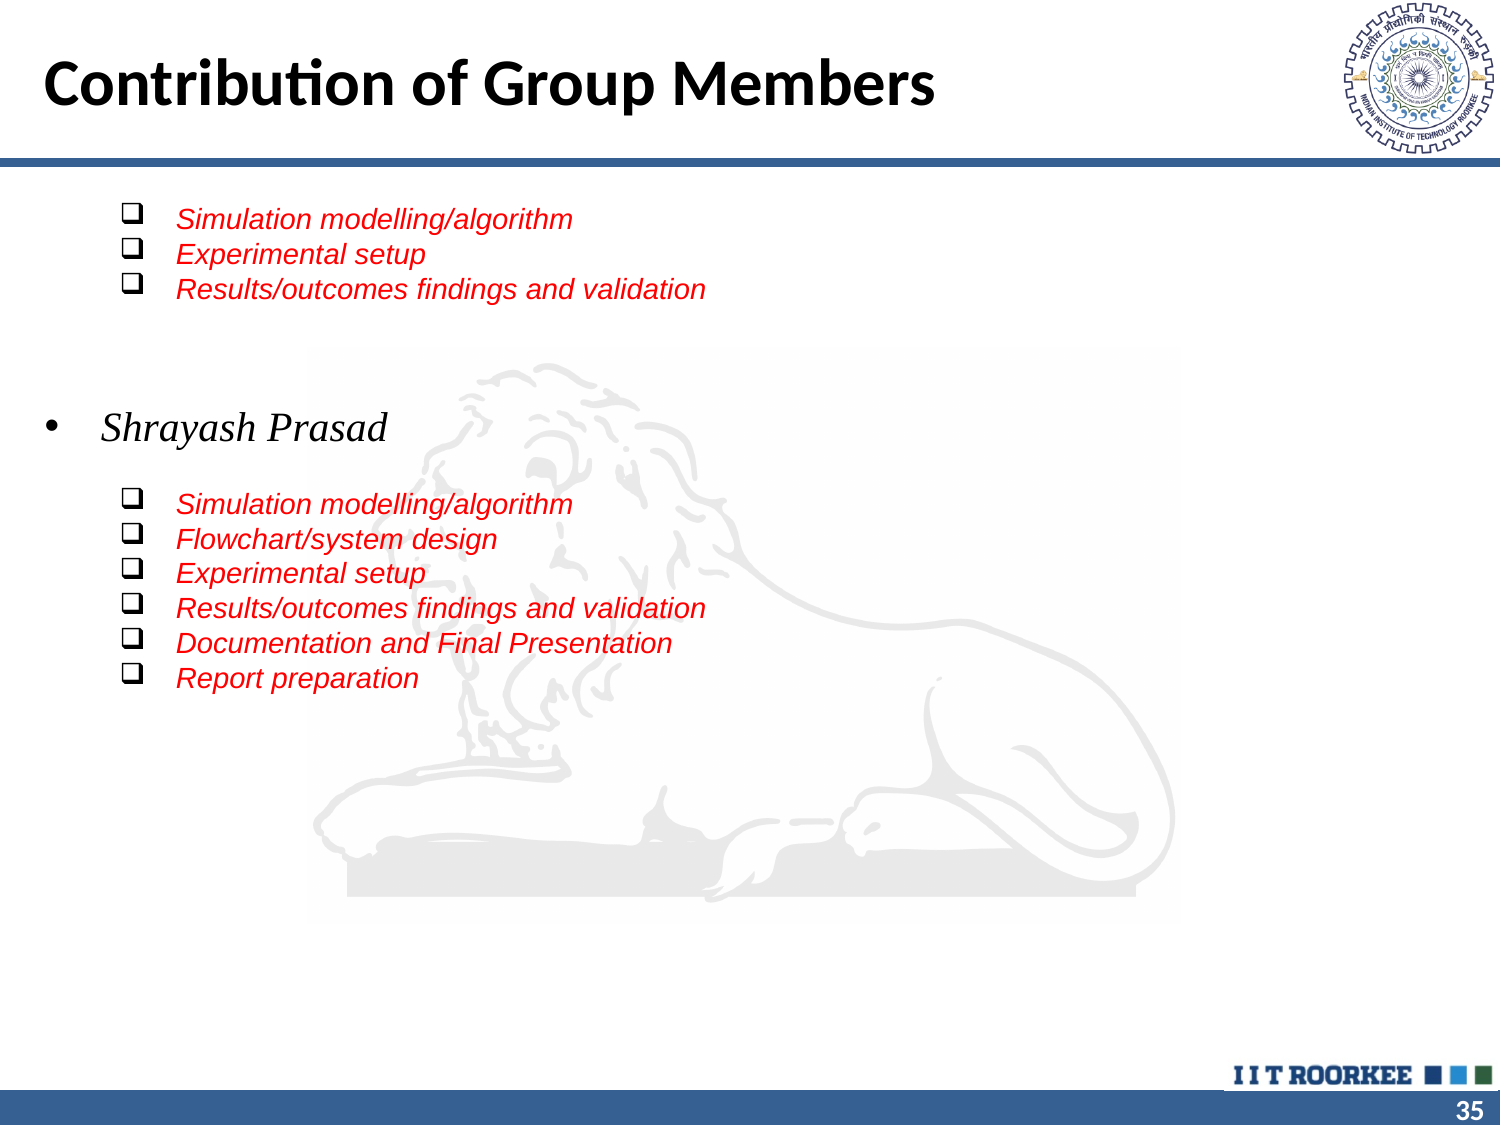

# Contribution of Group Members
Simulation modelling/algorithm
Experimental setup
Results/outcomes findings and validation

Shrayash Prasad

Simulation modelling/algorithm
Flowchart/system design
Experimental setup
Results/outcomes findings and validation
Documentation and Final Presentation
Report preparation